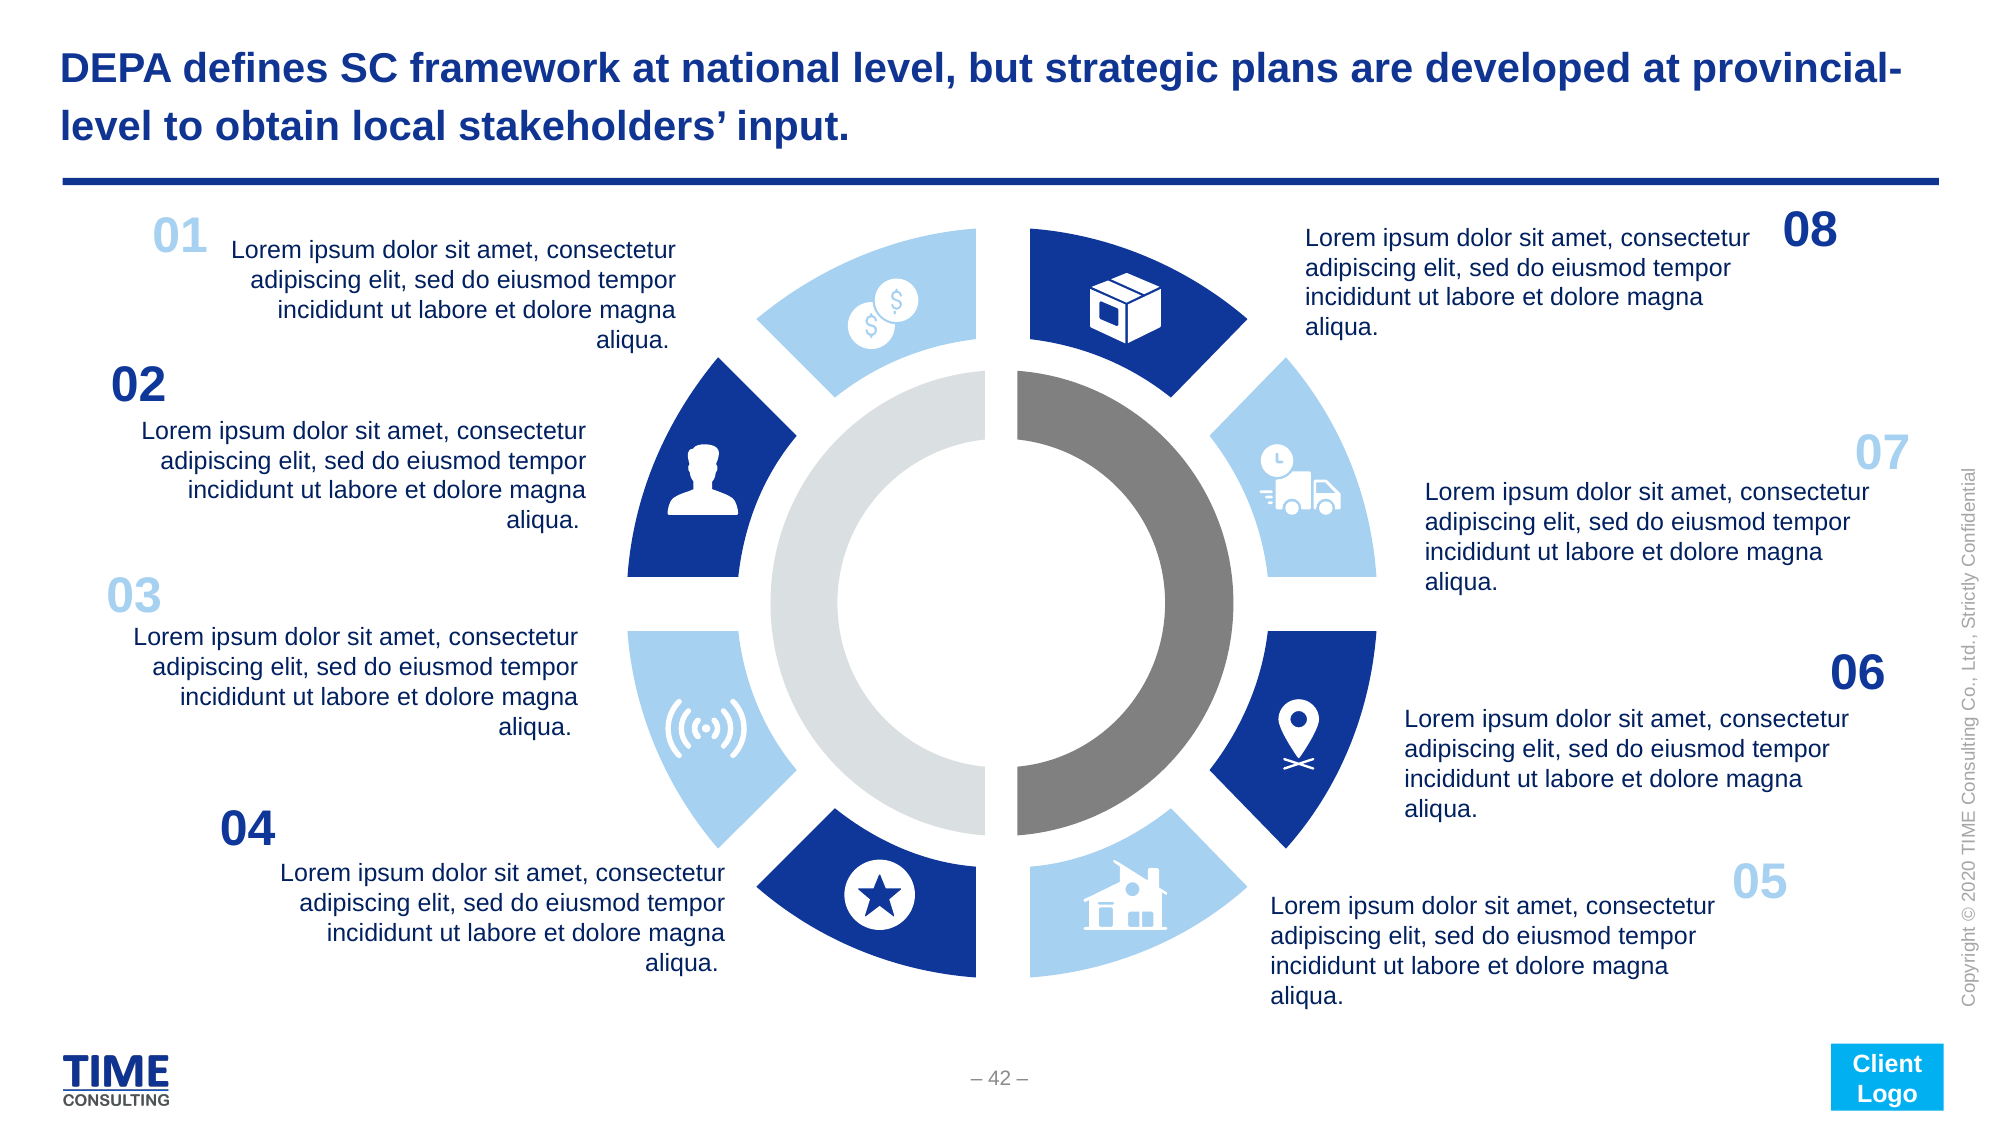

# DEPA defines SC framework at national level, but strategic plans are developed at provincial-level to obtain local stakeholders’ input.
08
01
Lorem ipsum dolor sit amet, consectetur adipiscing elit, sed do eiusmod tempor incididunt ut labore et dolore magna aliqua.
Lorem ipsum dolor sit amet, consectetur adipiscing elit, sed do eiusmod tempor incididunt ut labore et dolore magna aliqua.

02

Lorem ipsum dolor sit amet, consectetur adipiscing elit, sed do eiusmod tempor incididunt ut labore et dolore magna aliqua.
07

Lorem ipsum dolor sit amet, consectetur adipiscing elit, sed do eiusmod tempor incididunt ut labore et dolore magna aliqua.
03
Lorem ipsum dolor sit amet, consectetur adipiscing elit, sed do eiusmod tempor incididunt ut labore et dolore magna aliqua.

06
Lorem ipsum dolor sit amet, consectetur adipiscing elit, sed do eiusmod tempor incididunt ut labore et dolore magna aliqua.

04

05
Lorem ipsum dolor sit amet, consectetur adipiscing elit, sed do eiusmod tempor incididunt ut labore et dolore magna aliqua.

Lorem ipsum dolor sit amet, consectetur adipiscing elit, sed do eiusmod tempor incididunt ut labore et dolore magna aliqua.
Client Logo